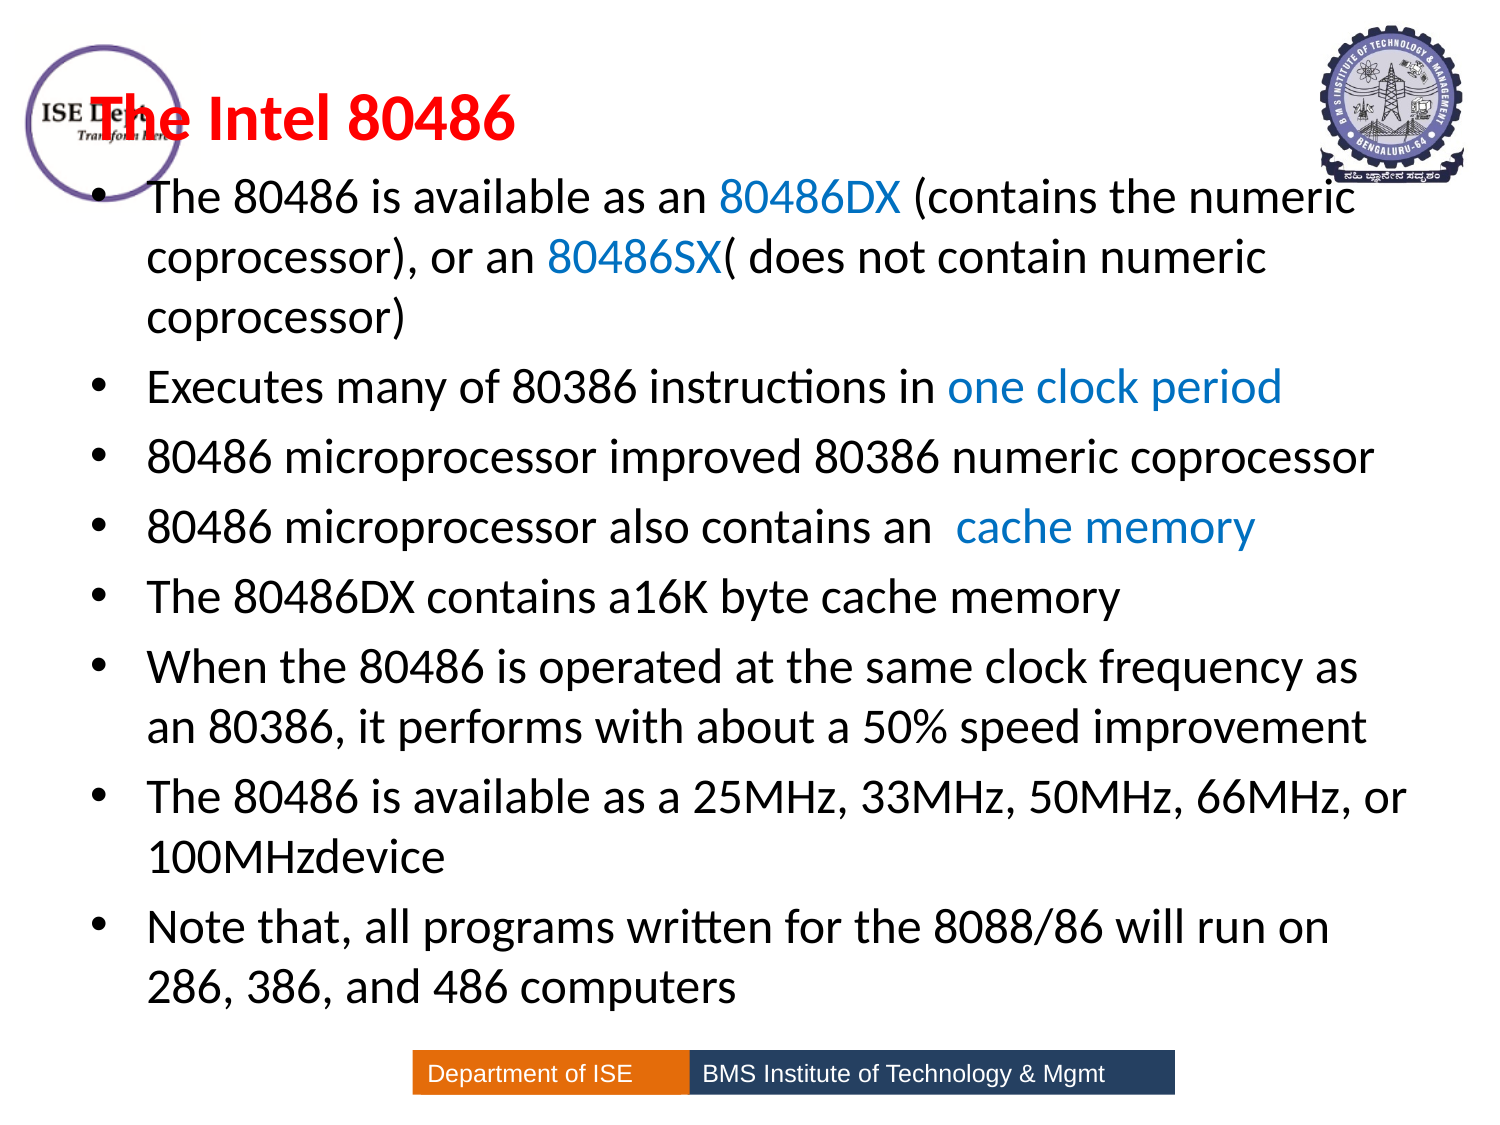

The Intel 80486
The 80486 is available as an 80486DX (contains the numeric coprocessor), or an 80486SX( does not contain numeric coprocessor)
Executes many of 80386 instructions in one clock period
80486 microprocessor improved 80386 numeric coprocessor
80486 microprocessor also contains an  cache memory
The 80486DX contains a16K byte cache memory
When the 80486 is operated at the same clock frequency as an 80386, it performs with about a 50% speed improvement
The 80486 is available as a 25MHz, 33MHz, 50MHz, 66MHz, or 100MHzdevice
Note that, all programs written for the 8088/86 will run on 286, 386, and 486 computers